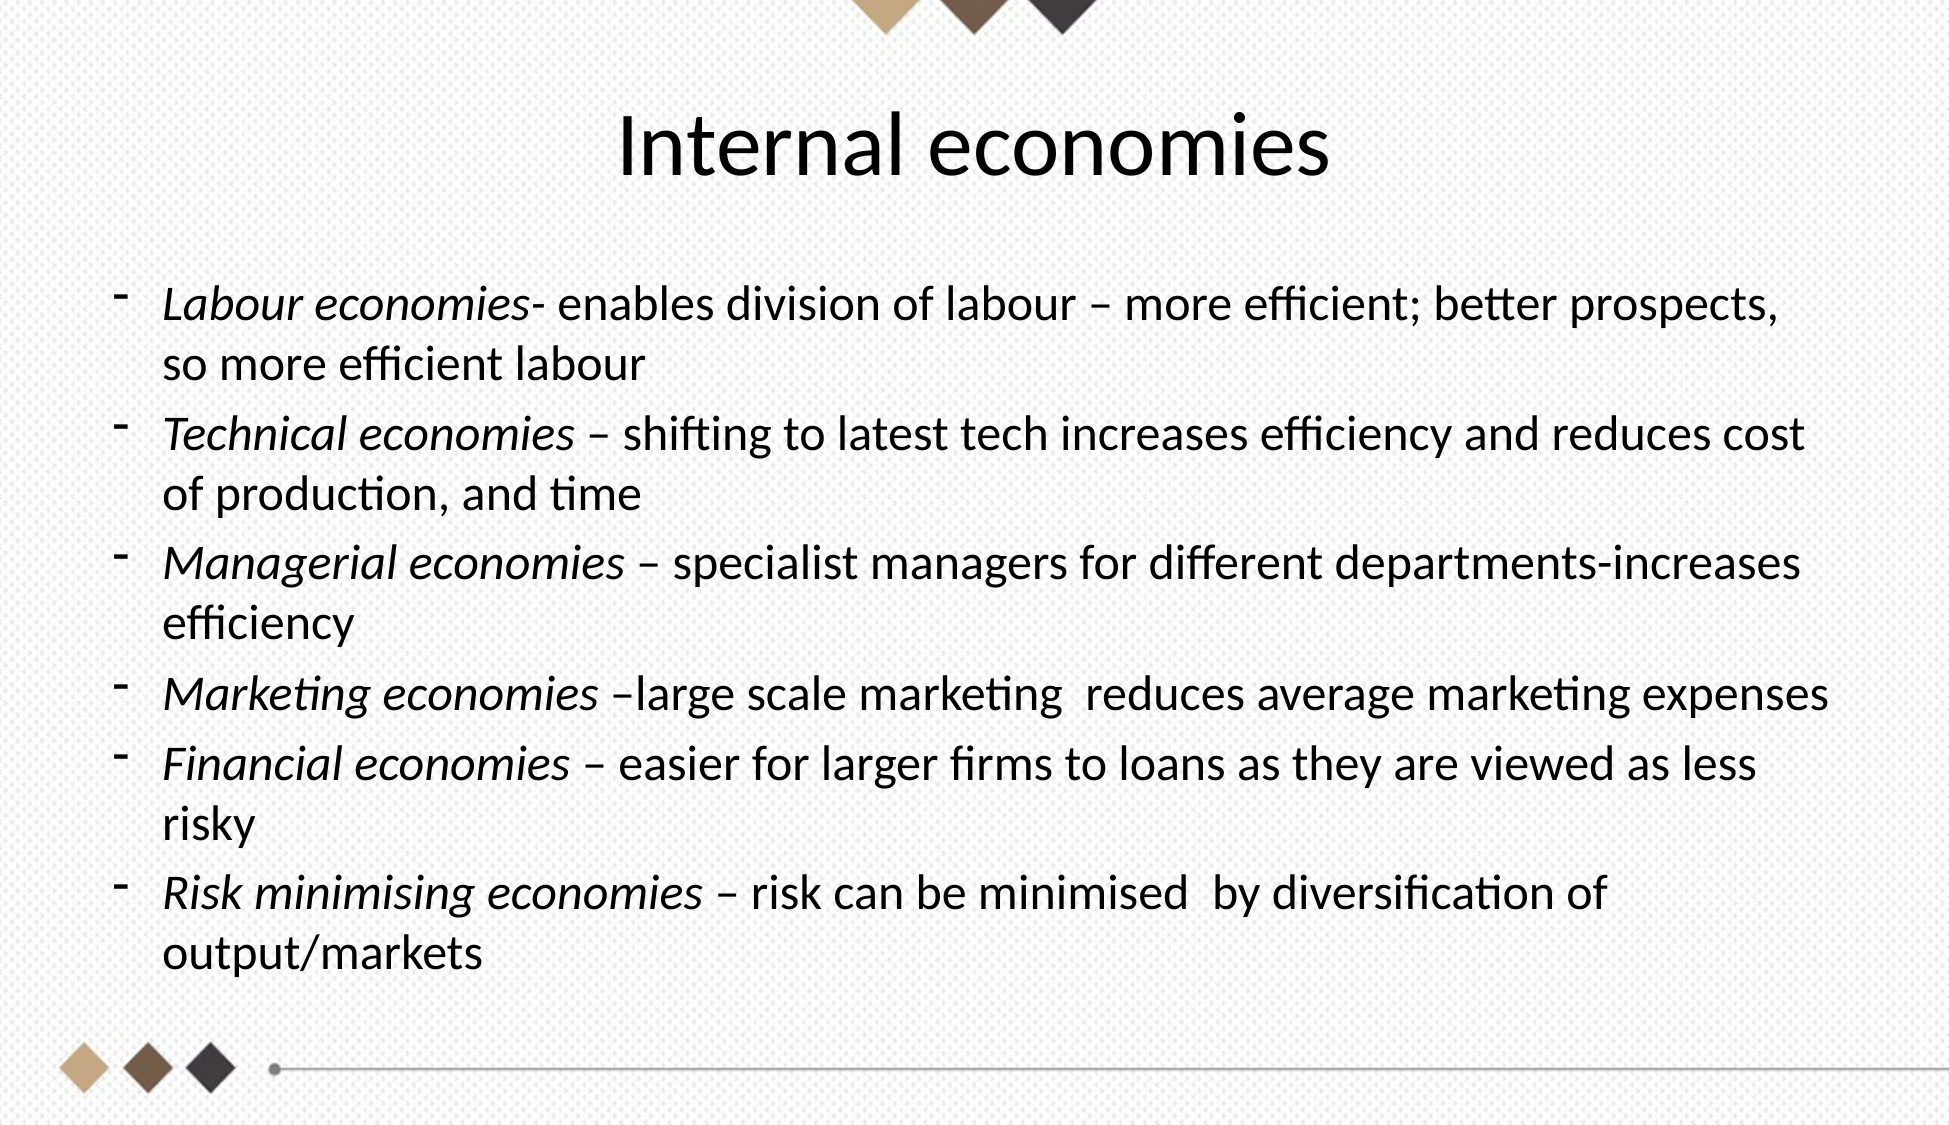

# Internal economies
Labour economies- enables division of labour – more efficient; better prospects, so more efficient labour
Technical economies – shifting to latest tech increases efficiency and reduces cost of production, and time
Managerial economies – specialist managers for different departments-increases efficiency
Marketing economies –large scale marketing  reduces average marketing expenses
Financial economies – easier for larger firms to loans as they are viewed as less risky
Risk minimising economies – risk can be minimised  by diversification of output/markets